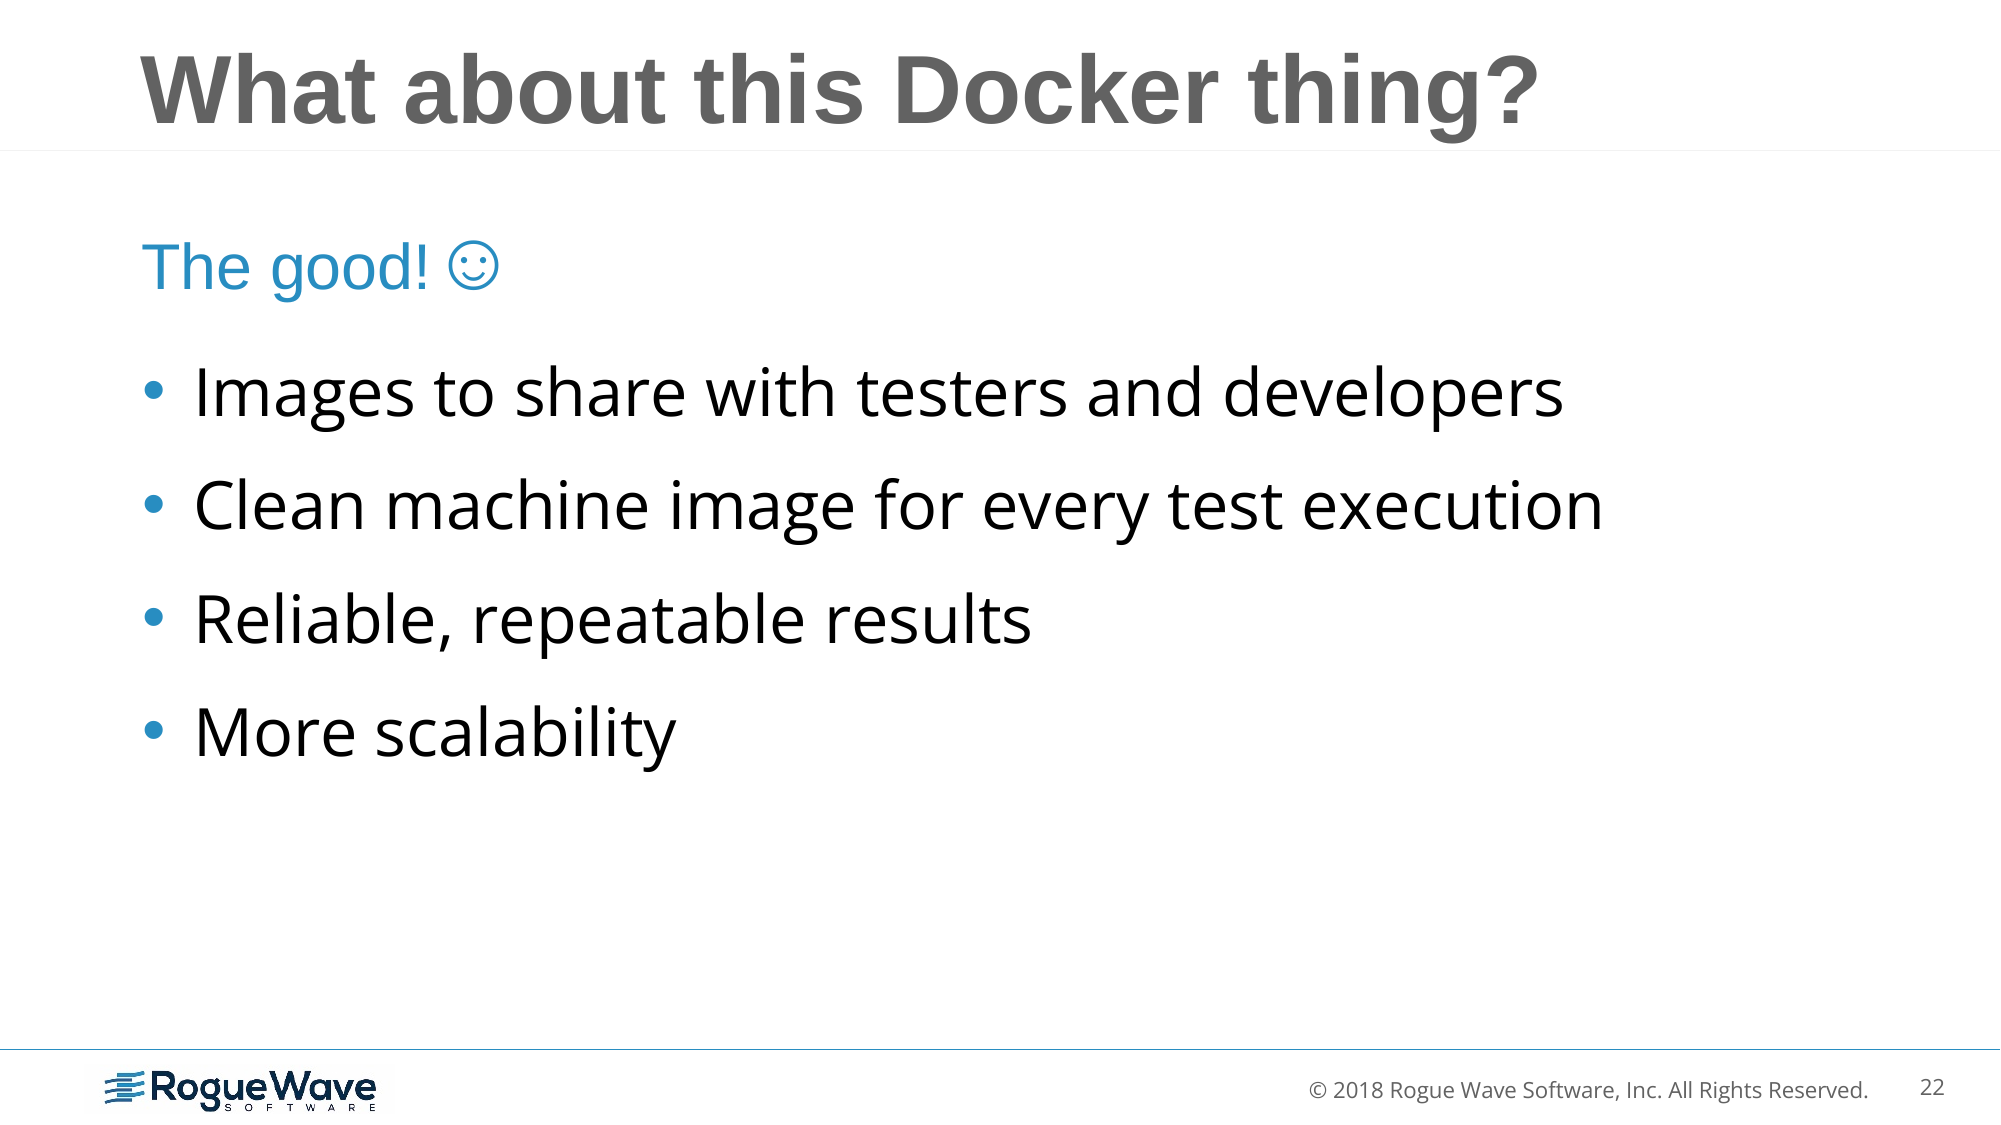

# What about this Docker thing?
The good!☺
Images to share with testers and developers
Clean machine image for every test execution
Reliable, repeatable results
More scalability